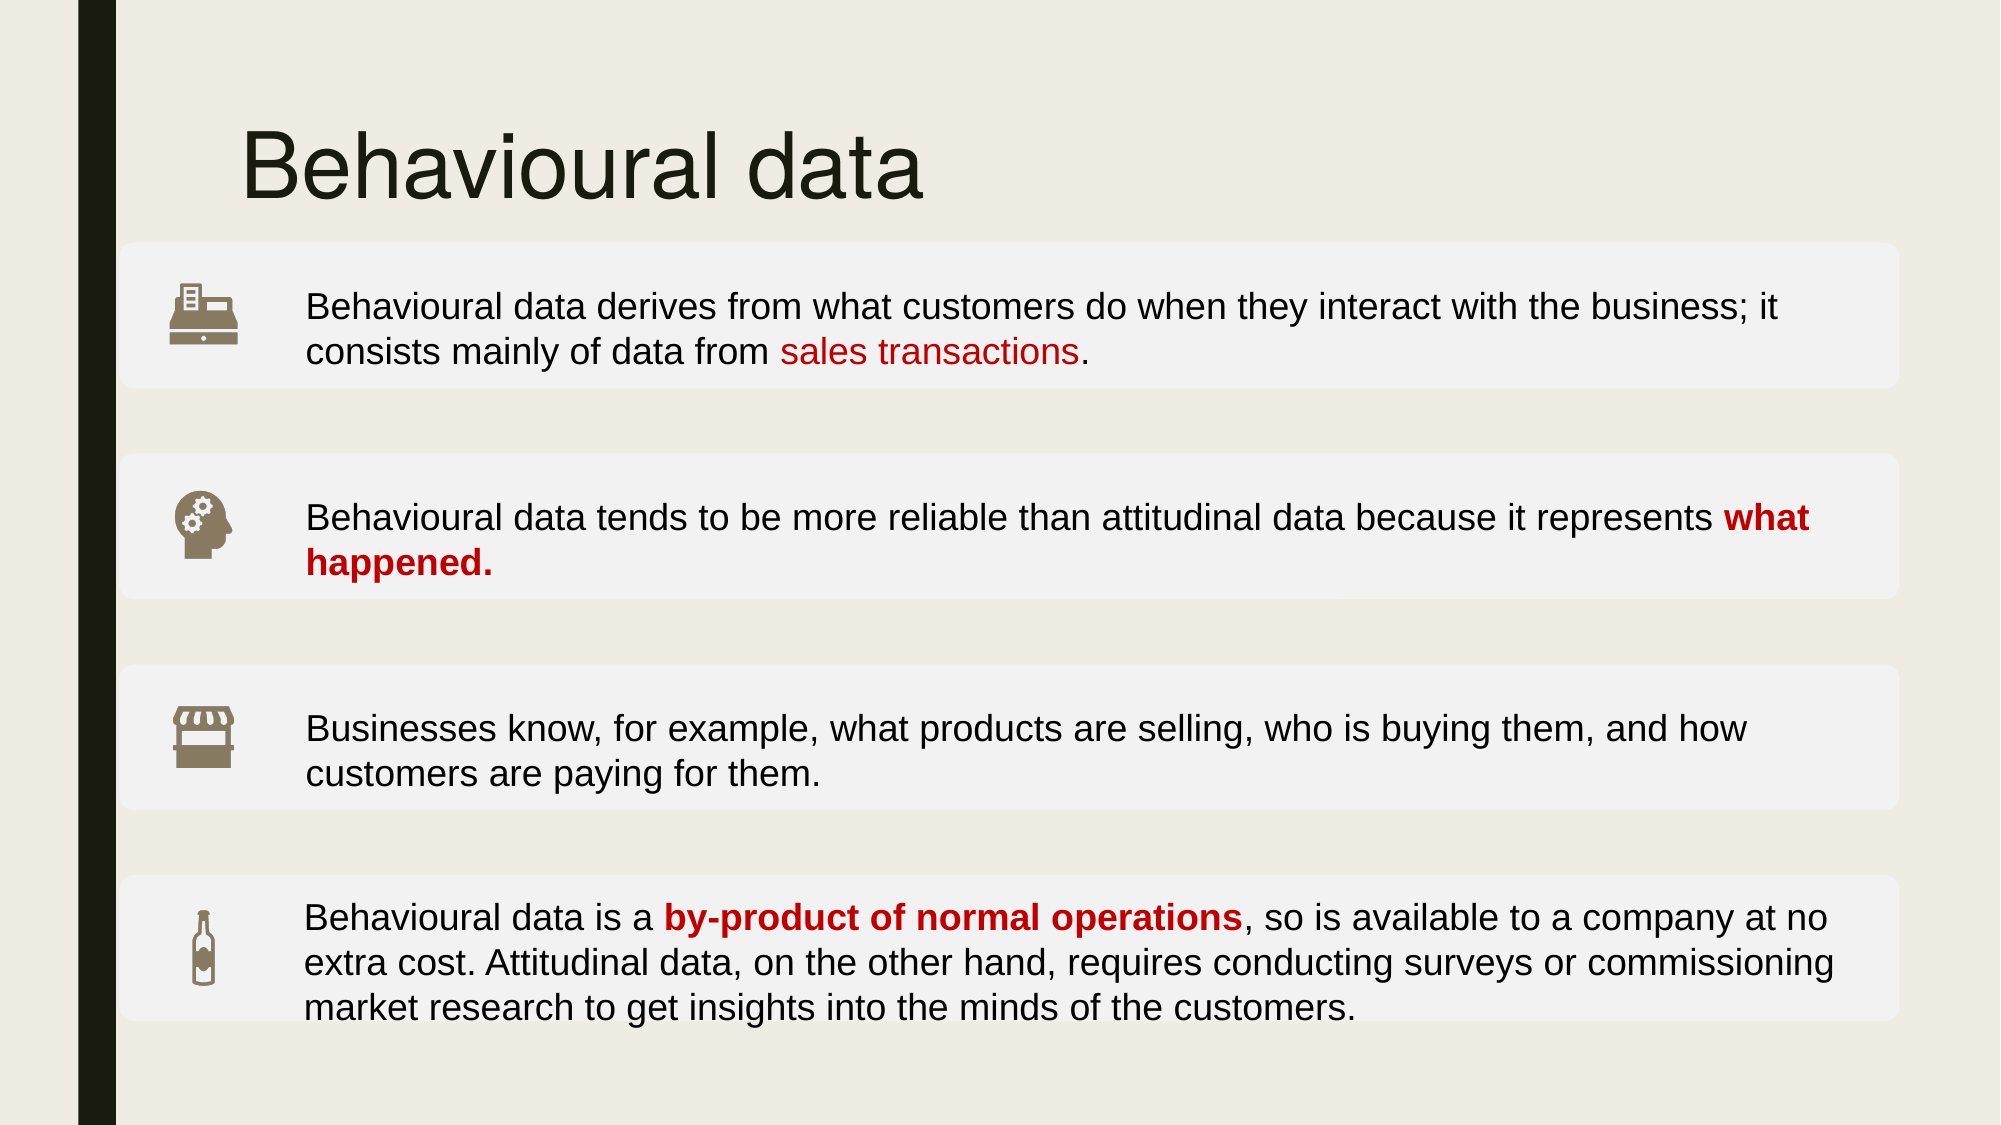

# Behavioural data
Behavioural data derives from what customers do when they interact with the business; it consists mainly of data from sales transactions.
Behavioural data tends to be more reliable than attitudinal data because it represents what happened.
Businesses know, for example, what products are selling, who is buying them, and how customers are paying for them.
Behavioural data is a by-product of normal operations, so is available to a company at no extra cost. Attitudinal data, on the other hand, requires conducting surveys or commissioning market research to get insights into the minds of the customers.